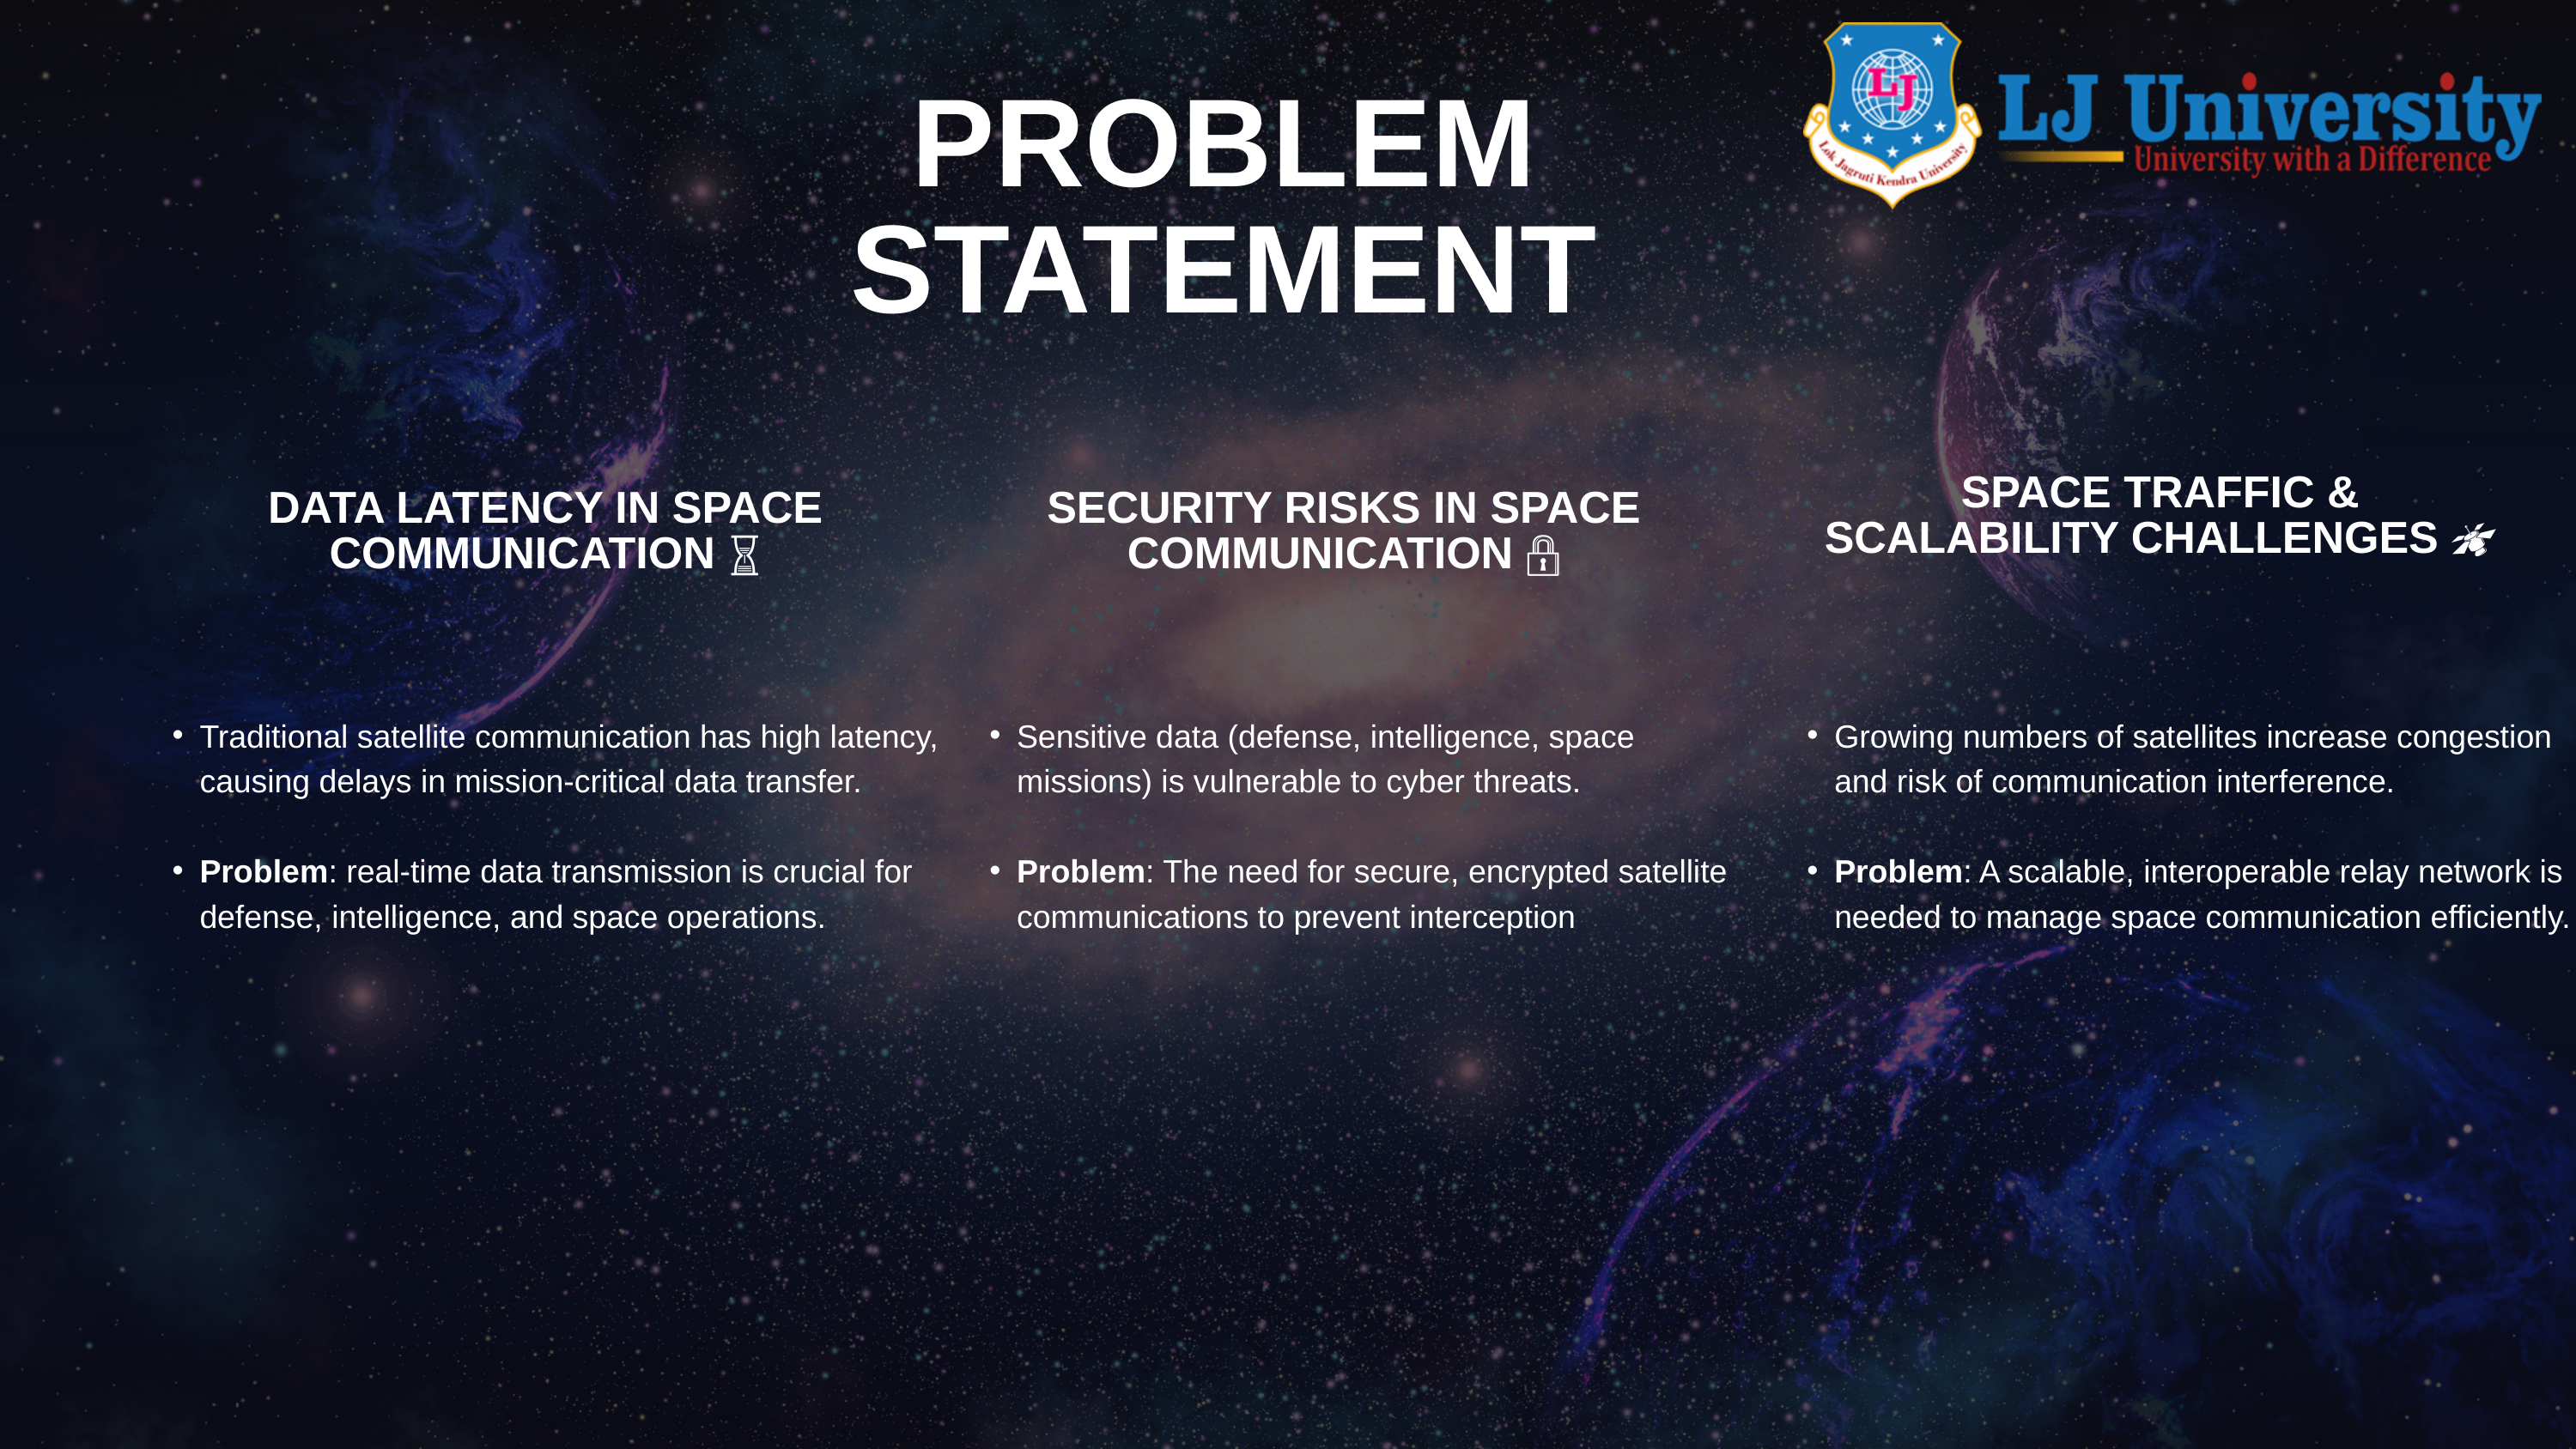

PROBLEM STATEMENT
SPACE TRAFFIC & SCALABILITY CHALLENGES 🛰️
DATA LATENCY IN SPACE COMMUNICATION ⏳
SECURITY RISKS IN SPACE COMMUNICATION 🔒
Traditional satellite communication has high latency, causing delays in mission-critical data transfer.

Problem: real-time data transmission is crucial for defense, intelligence, and space operations.
Sensitive data (defense, intelligence, space missions) is vulnerable to cyber threats.

Problem: The need for secure, encrypted satellite communications to prevent interception
Growing numbers of satellites increase congestion and risk of communication interference.

Problem: A scalable, interoperable relay network is needed to manage space communication efficiently.